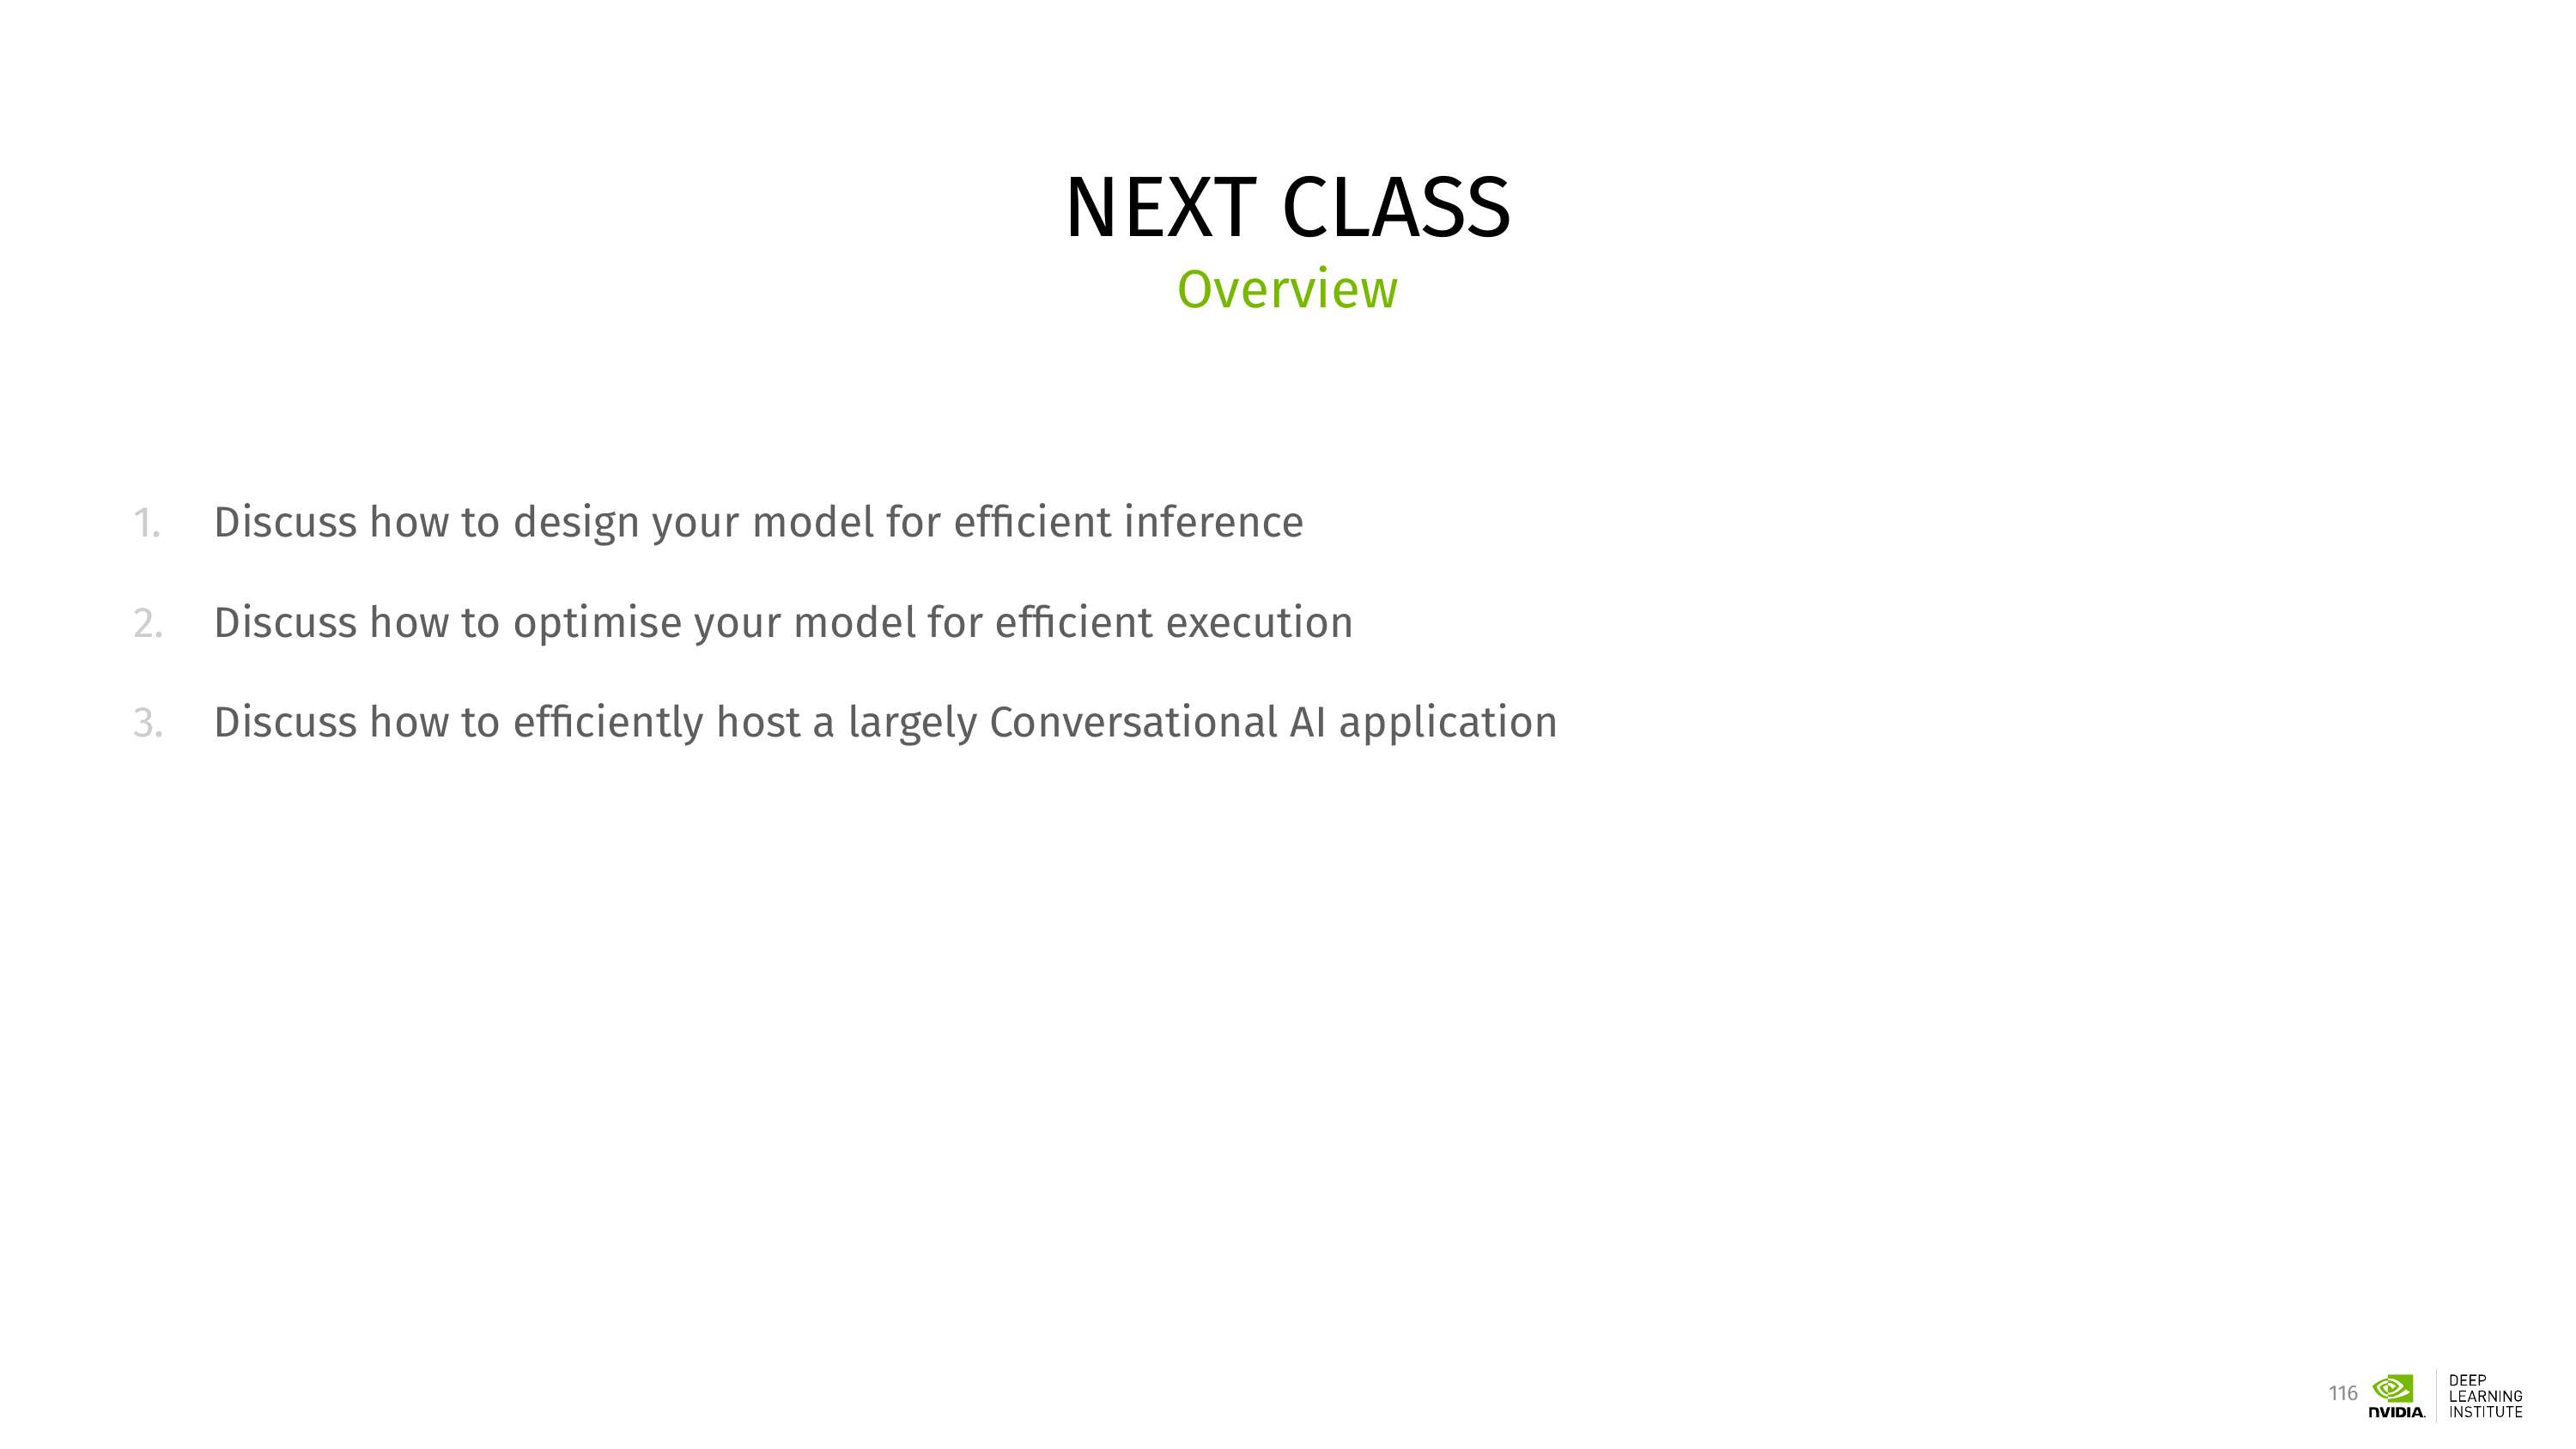

# Next class
Overview
Discuss how to design your model for efficient inference
Discuss how to optimise your model for efficient execution
Discuss how to efficiently host a largely Conversational AI application